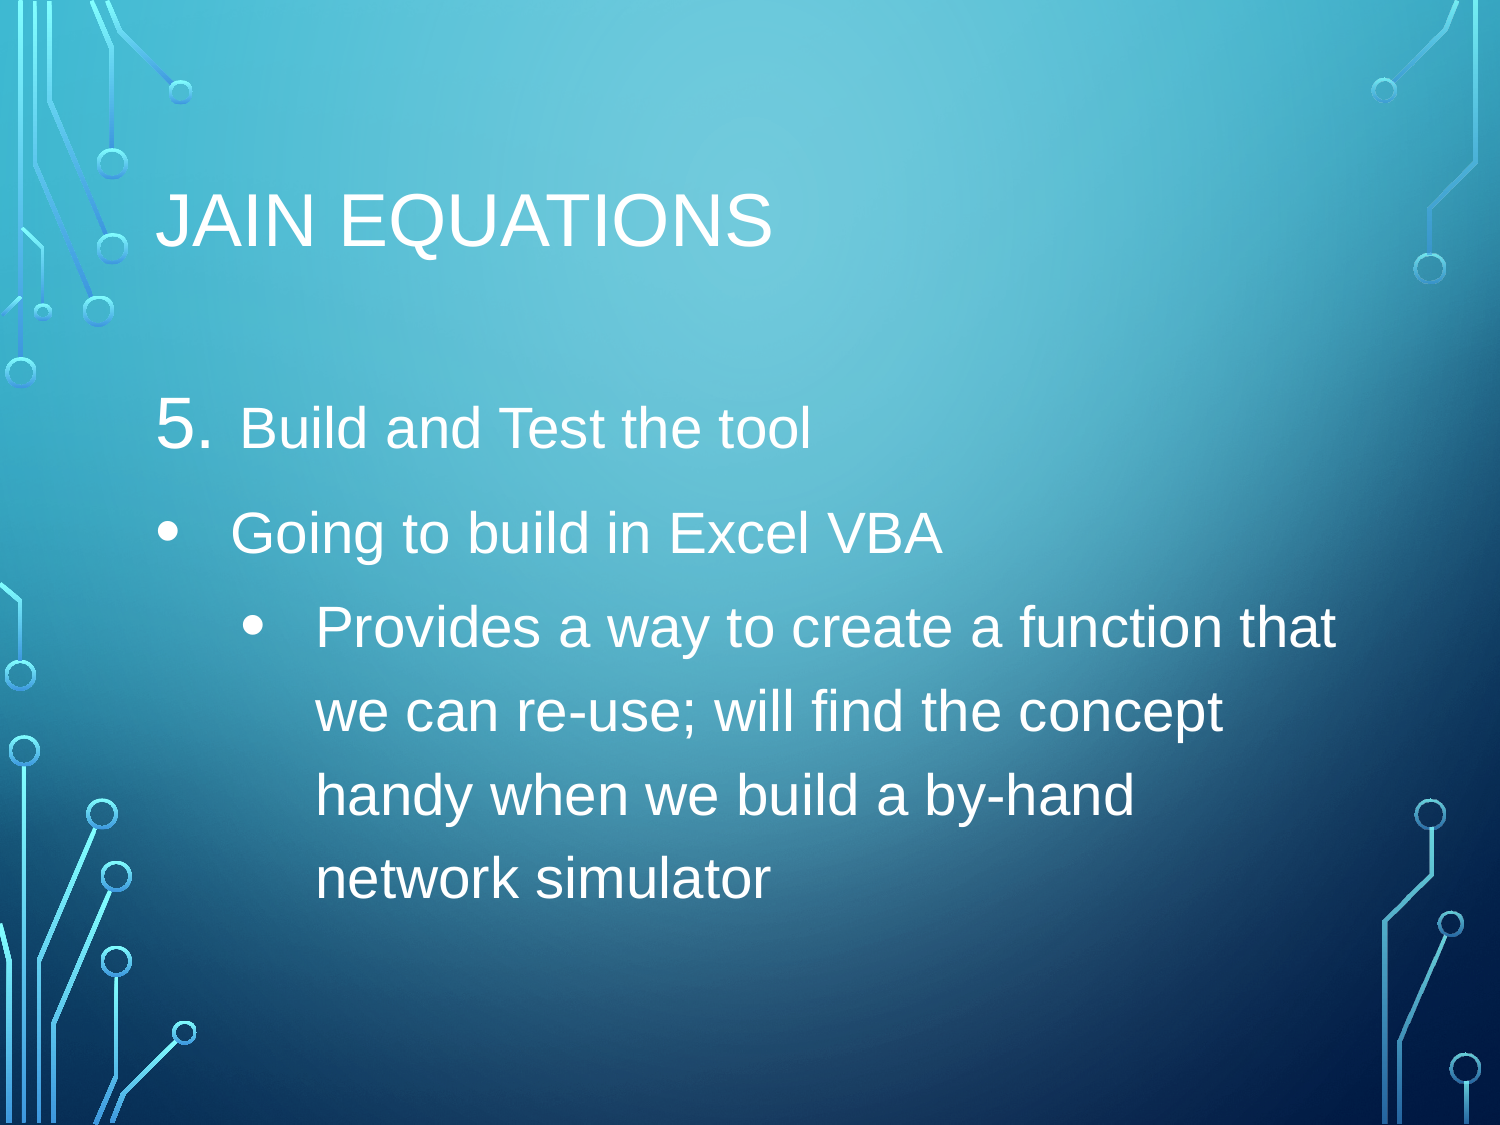

# Jain equations
Build and Test the tool
Going to build in Excel VBA
Provides a way to create a function that we can re-use; will find the concept handy when we build a by-hand network simulator